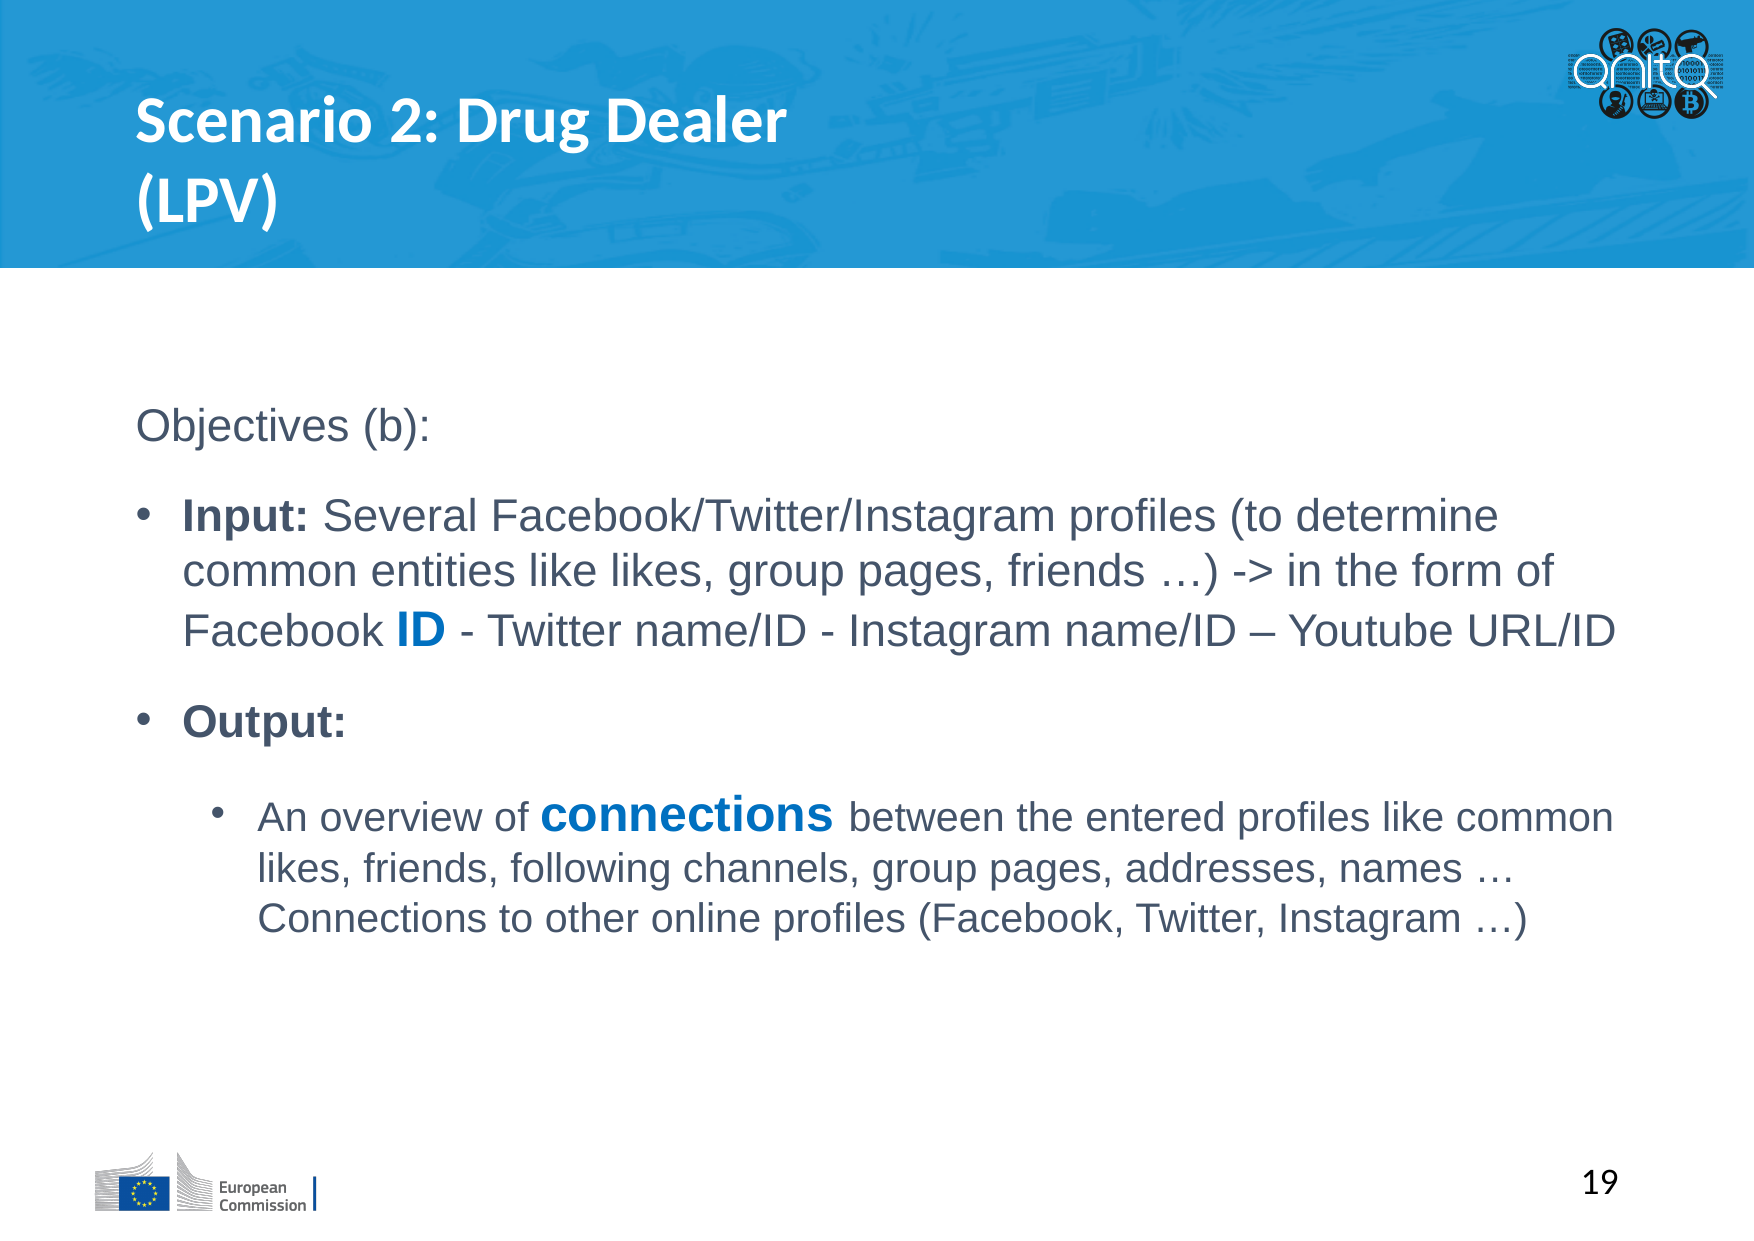

Scenario 2: Drug Dealer (LPV)
Objectives (b):
Input: Several Facebook/Twitter/Instagram profiles (to determine common entities like likes, group pages, friends …) -> in the form of Facebook ID - Twitter name/ID - Instagram name/ID – Youtube URL/ID
Output:
An overview of connections between the entered profiles like common likes, friends, following channels, group pages, addresses, names …Connections to other online profiles (Facebook, Twitter, Instagram …)
19